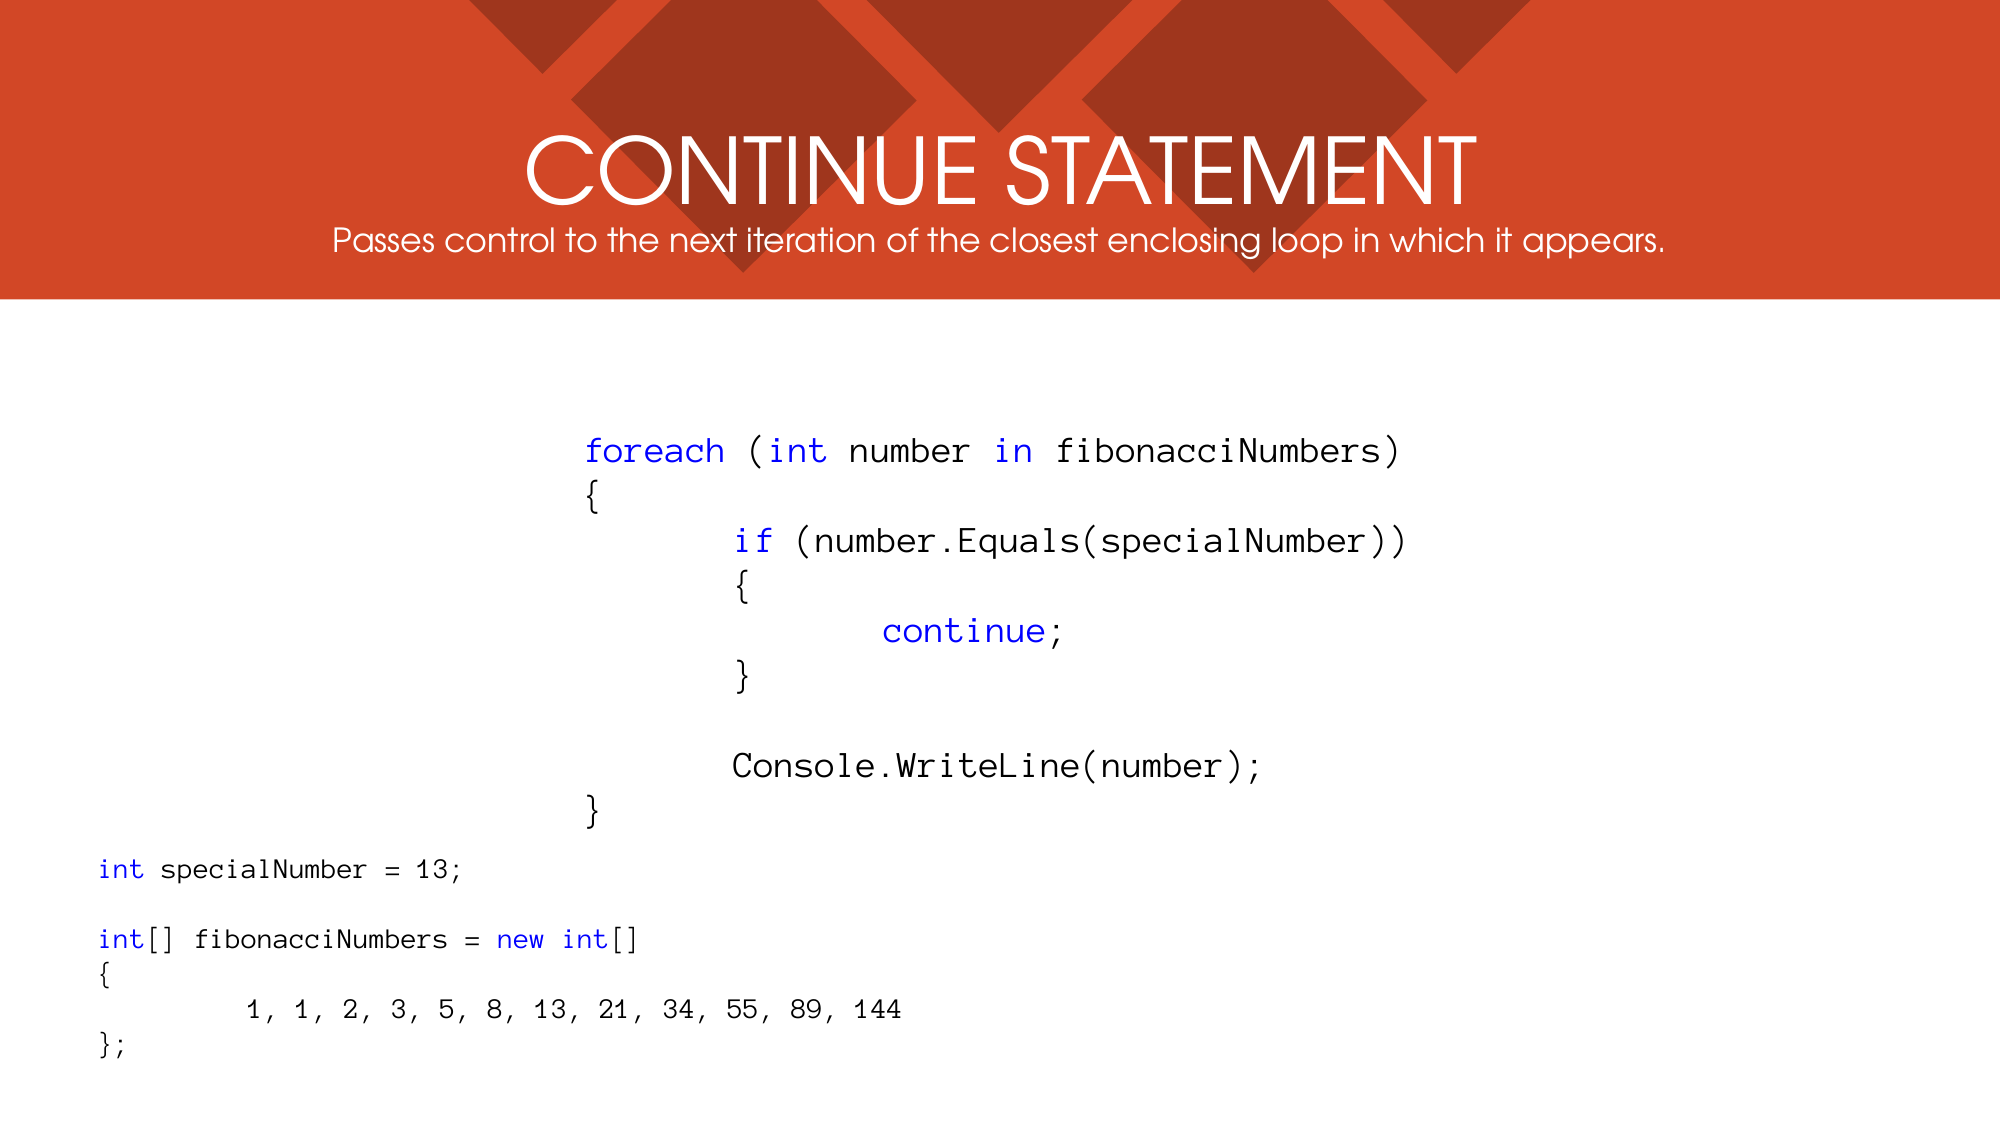

# CONTINUE STATEMENT Passes control to the next iteration of the closest enclosing loop in which it appears.
foreach (int number in fibonacciNumbers)
{
	if (number.Equals(specialNumber))
	{
		continue;
	}

	Console.WriteLine(number);
}
int specialNumber = 13;

int[] fibonacciNumbers = new int[]
{
	1, 1, 2, 3, 5, 8, 13, 21, 34, 55, 89, 144
};